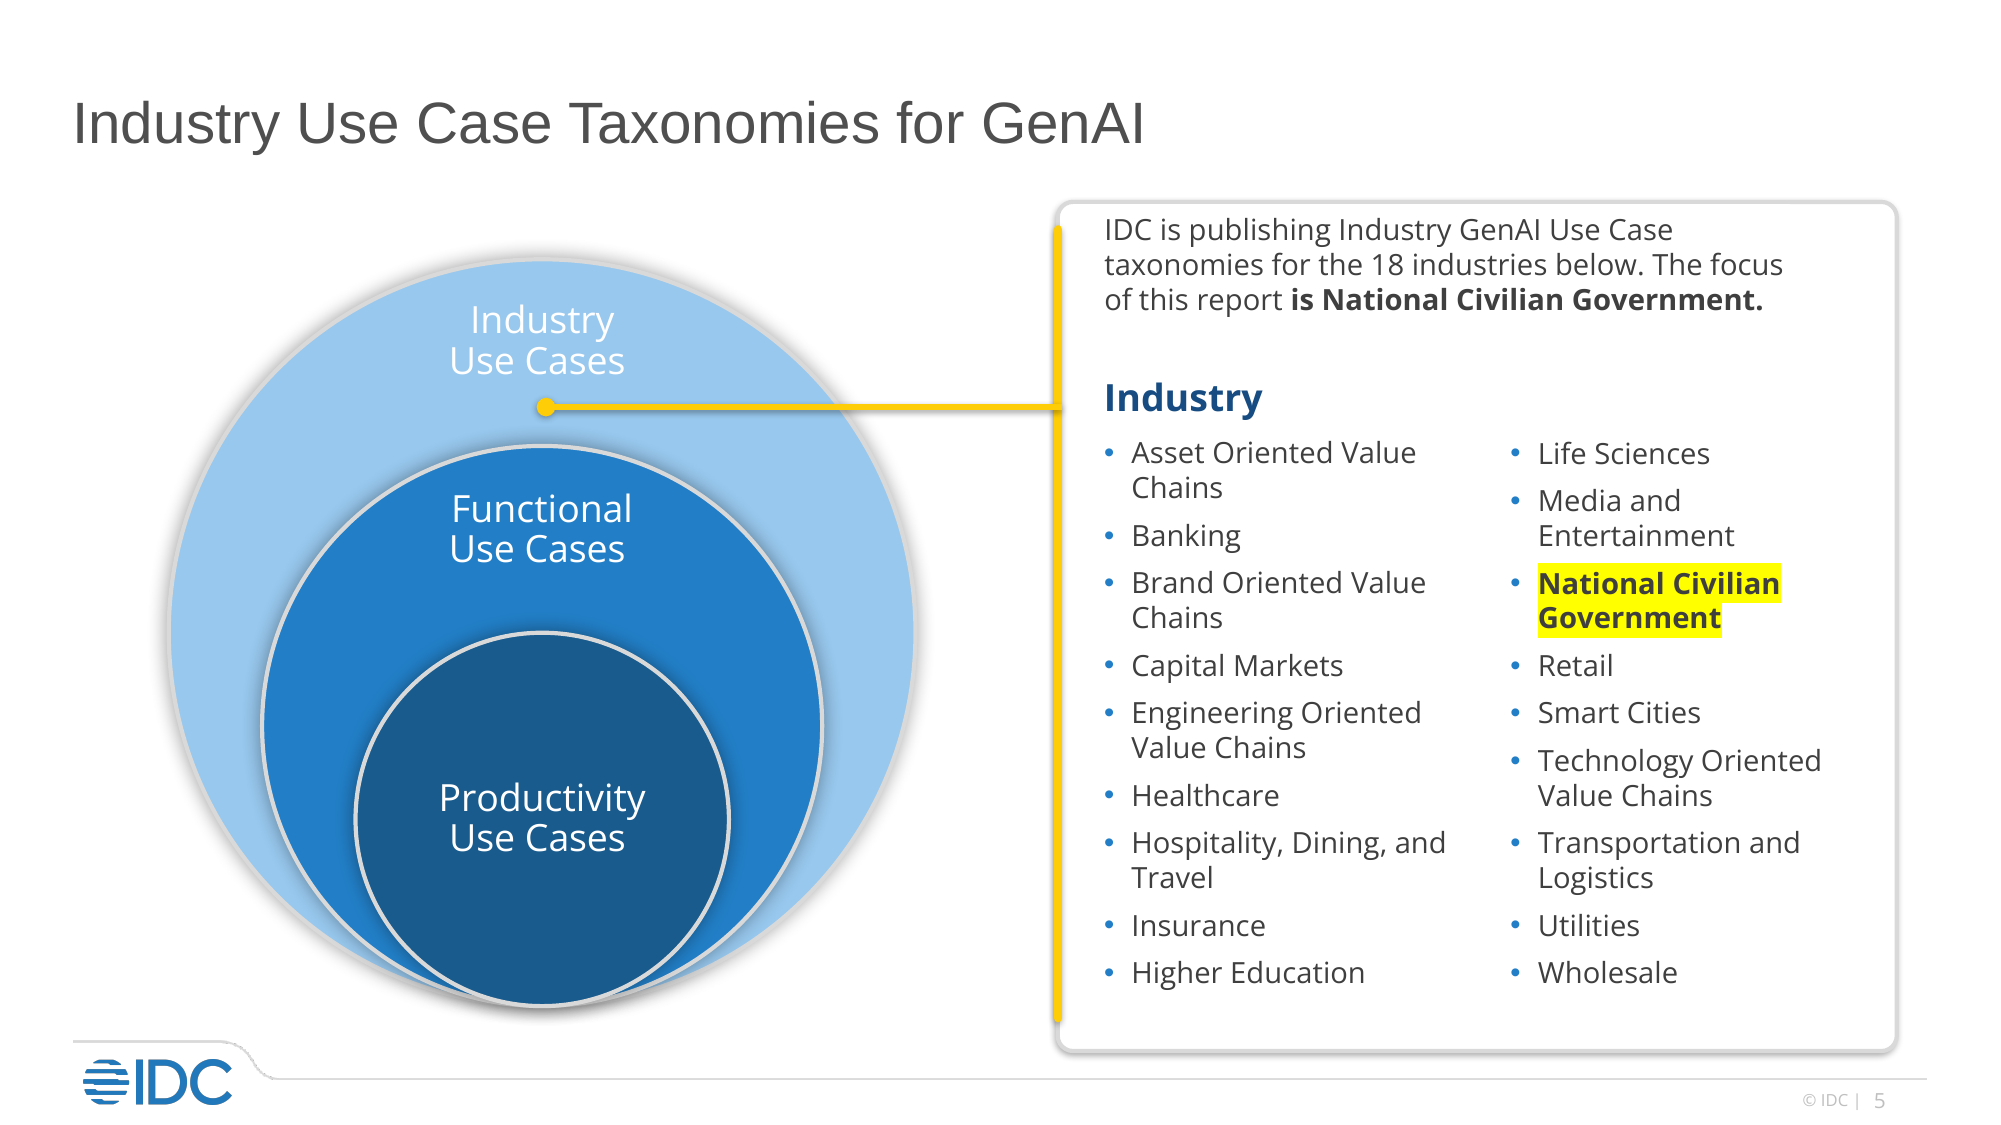

# Industry Use Case Taxonomies for GenAI

IDC is publishing Industry GenAI Use Case taxonomies for the 18 industries below. The focus of this report is National Civilian Government.
Industry Use Cases
Functional Use Cases
Productivity Use Cases
Industry
Asset Oriented Value Chains
Banking
Brand Oriented Value Chains
Capital Markets
Engineering Oriented Value Chains
Healthcare
Hospitality, Dining, and Travel
Insurance
Higher Education
Life Sciences
Media and Entertainment
National Civilian Government
Retail
Smart Cities
Technology Oriented Value Chains
Transportation and Logistics
Utilities
Wholesale